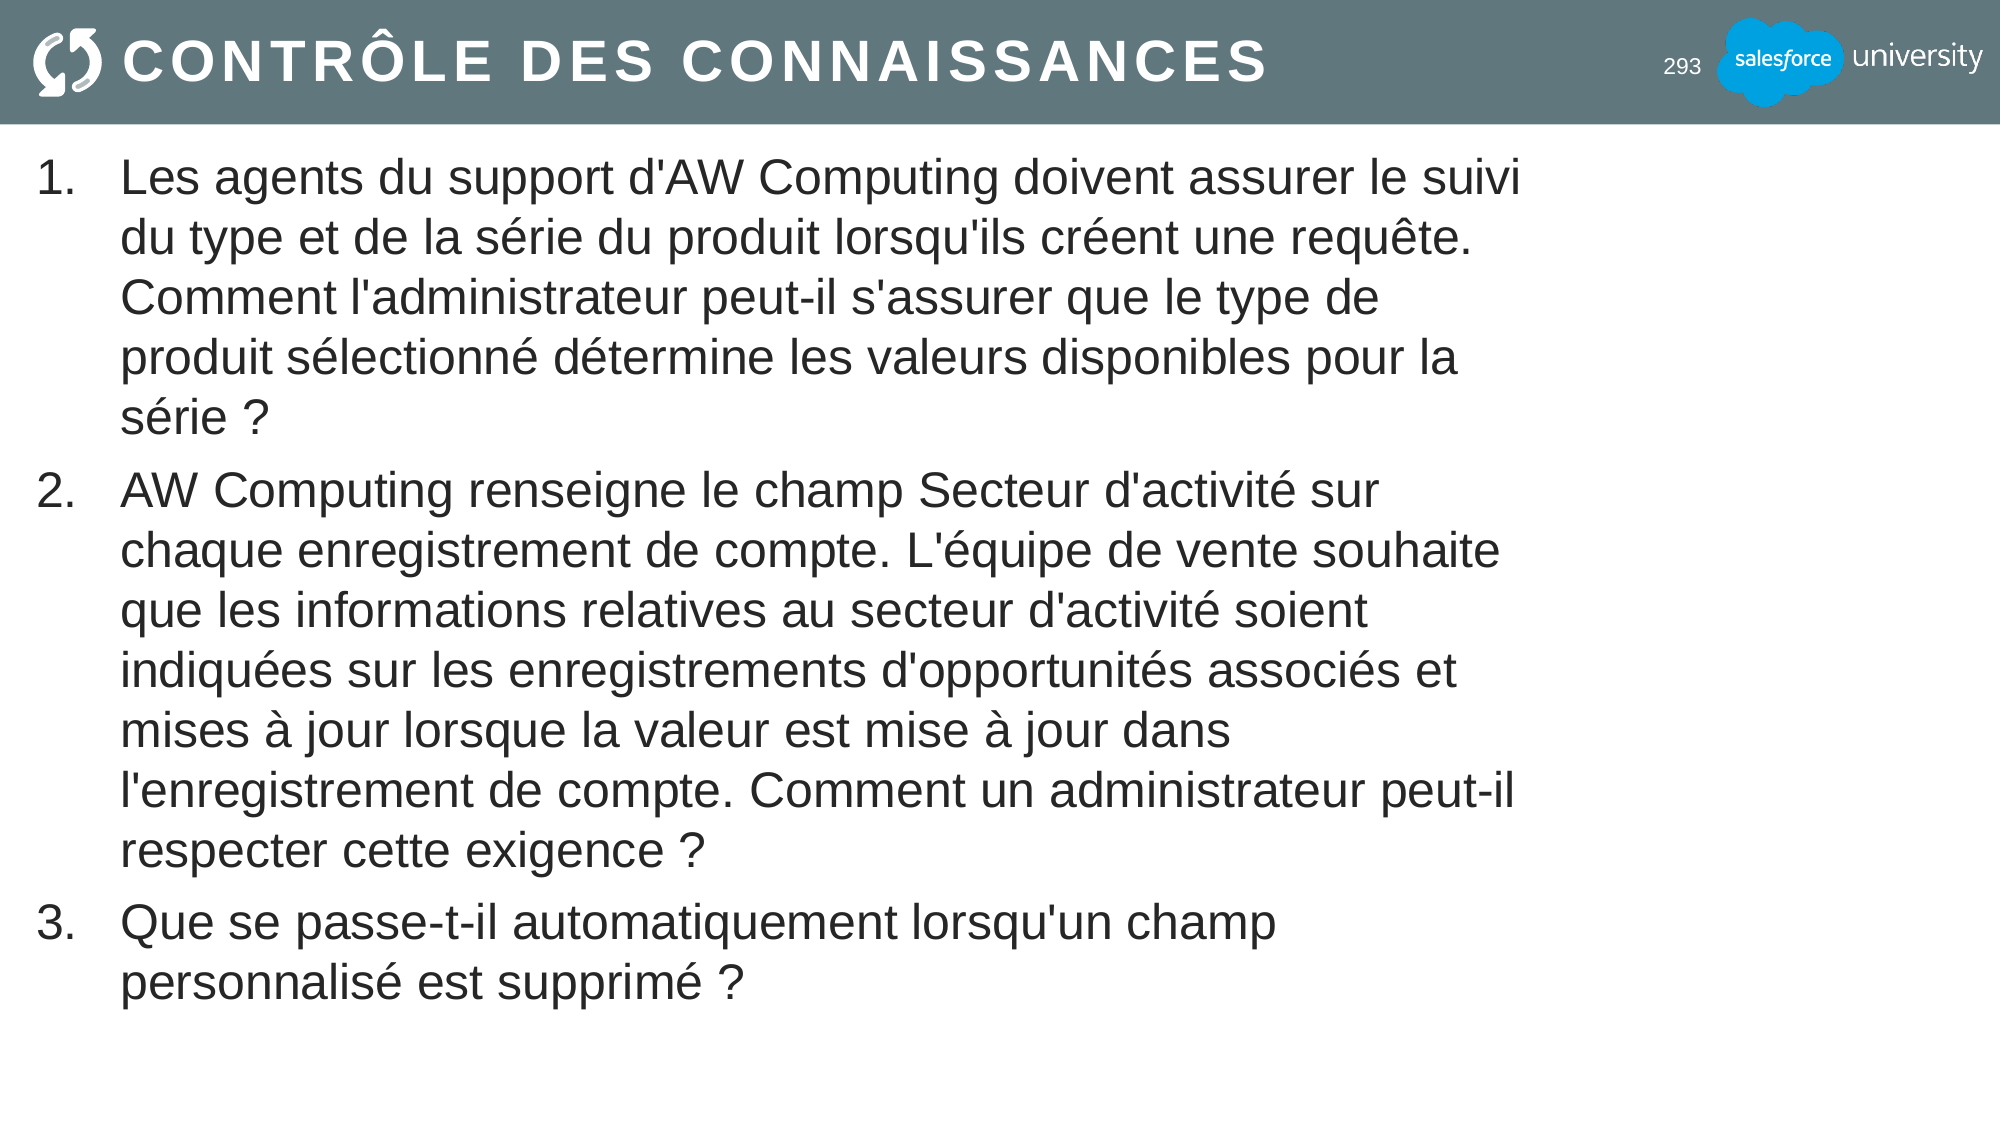

# Contrôle des connaissances
293
Les agents du support d'AW Computing doivent assurer le suivi du type et de la série du produit lorsqu'ils créent une requête. Comment l'administrateur peut-il s'assurer que le type de produit sélectionné détermine les valeurs disponibles pour la série ?
AW Computing renseigne le champ Secteur d'activité sur chaque enregistrement de compte. L'équipe de vente souhaite que les informations relatives au secteur d'activité soient indiquées sur les enregistrements d'opportunités associés et mises à jour lorsque la valeur est mise à jour dans l'enregistrement de compte. Comment un administrateur peut-il respecter cette exigence ?
Que se passe-t-il automatiquement lorsqu'un champ personnalisé est supprimé ?